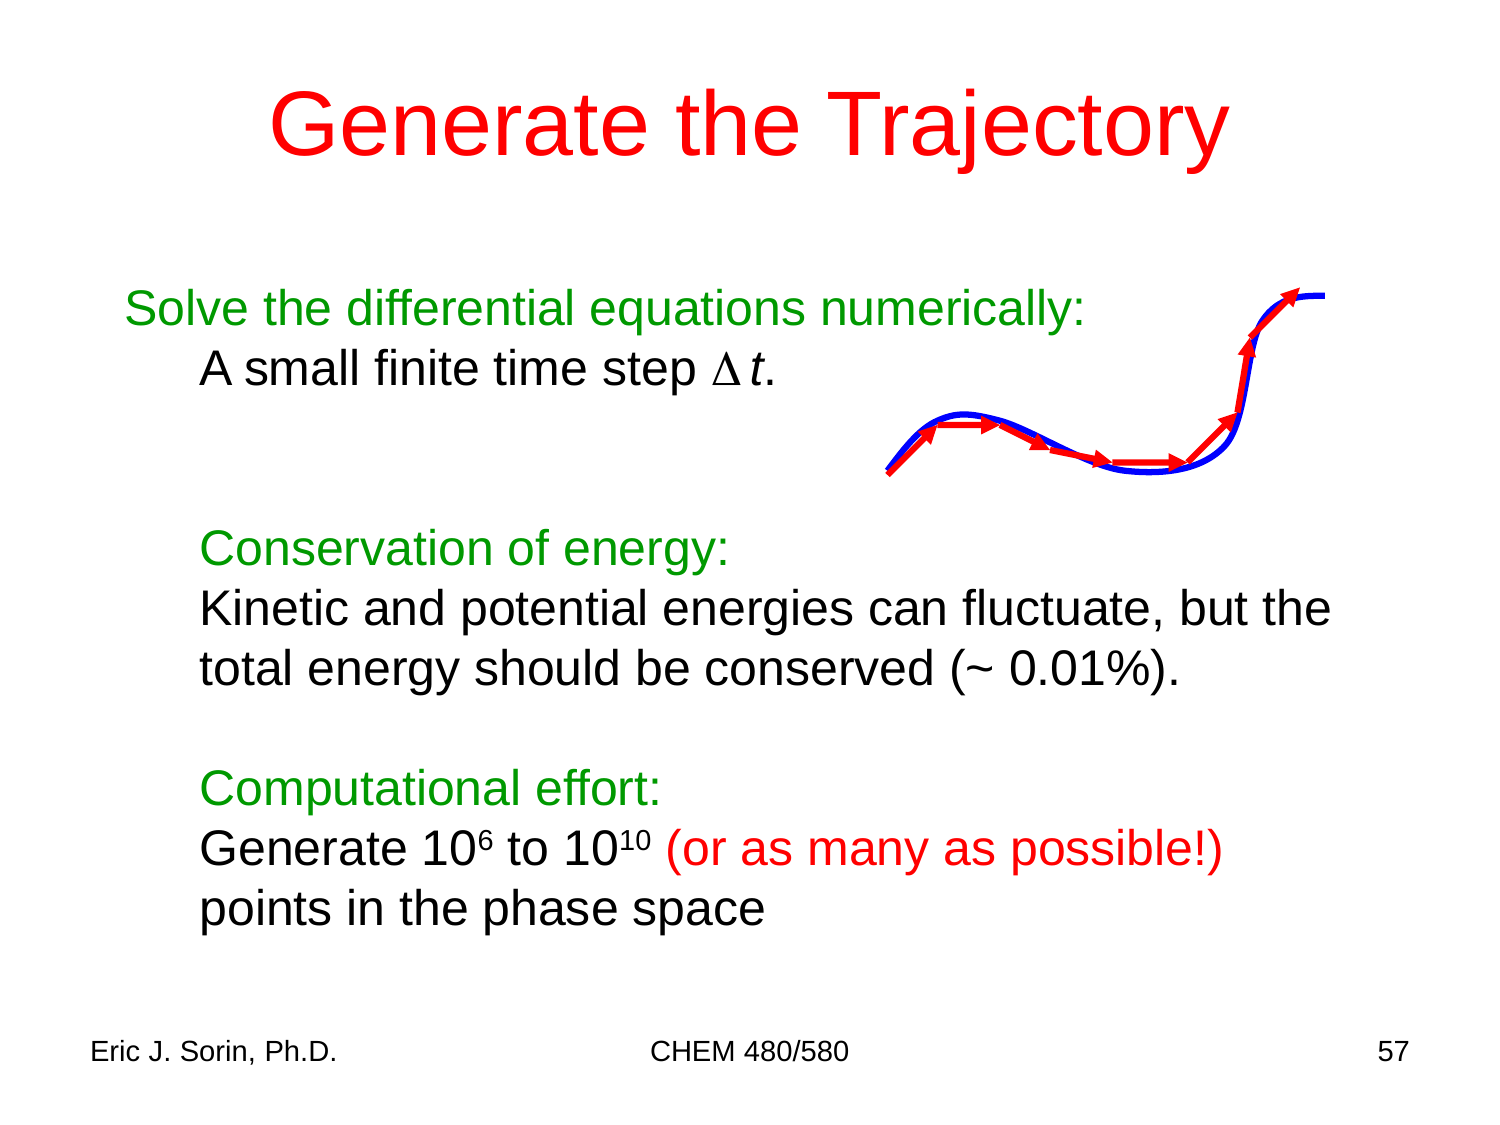

# Generate the Trajectory
Solve the differential equations numerically:
A small finite time step Δt.

Conservation of energy:
Kinetic and potential energies can fluctuate, but the total energy should be conserved (~ 0.01%).

Computational effort:
Generate 106 to 1010 (or as many as possible!)   points in the phase space

Eric J. Sorin, Ph.D.
CHEM 480/580
57